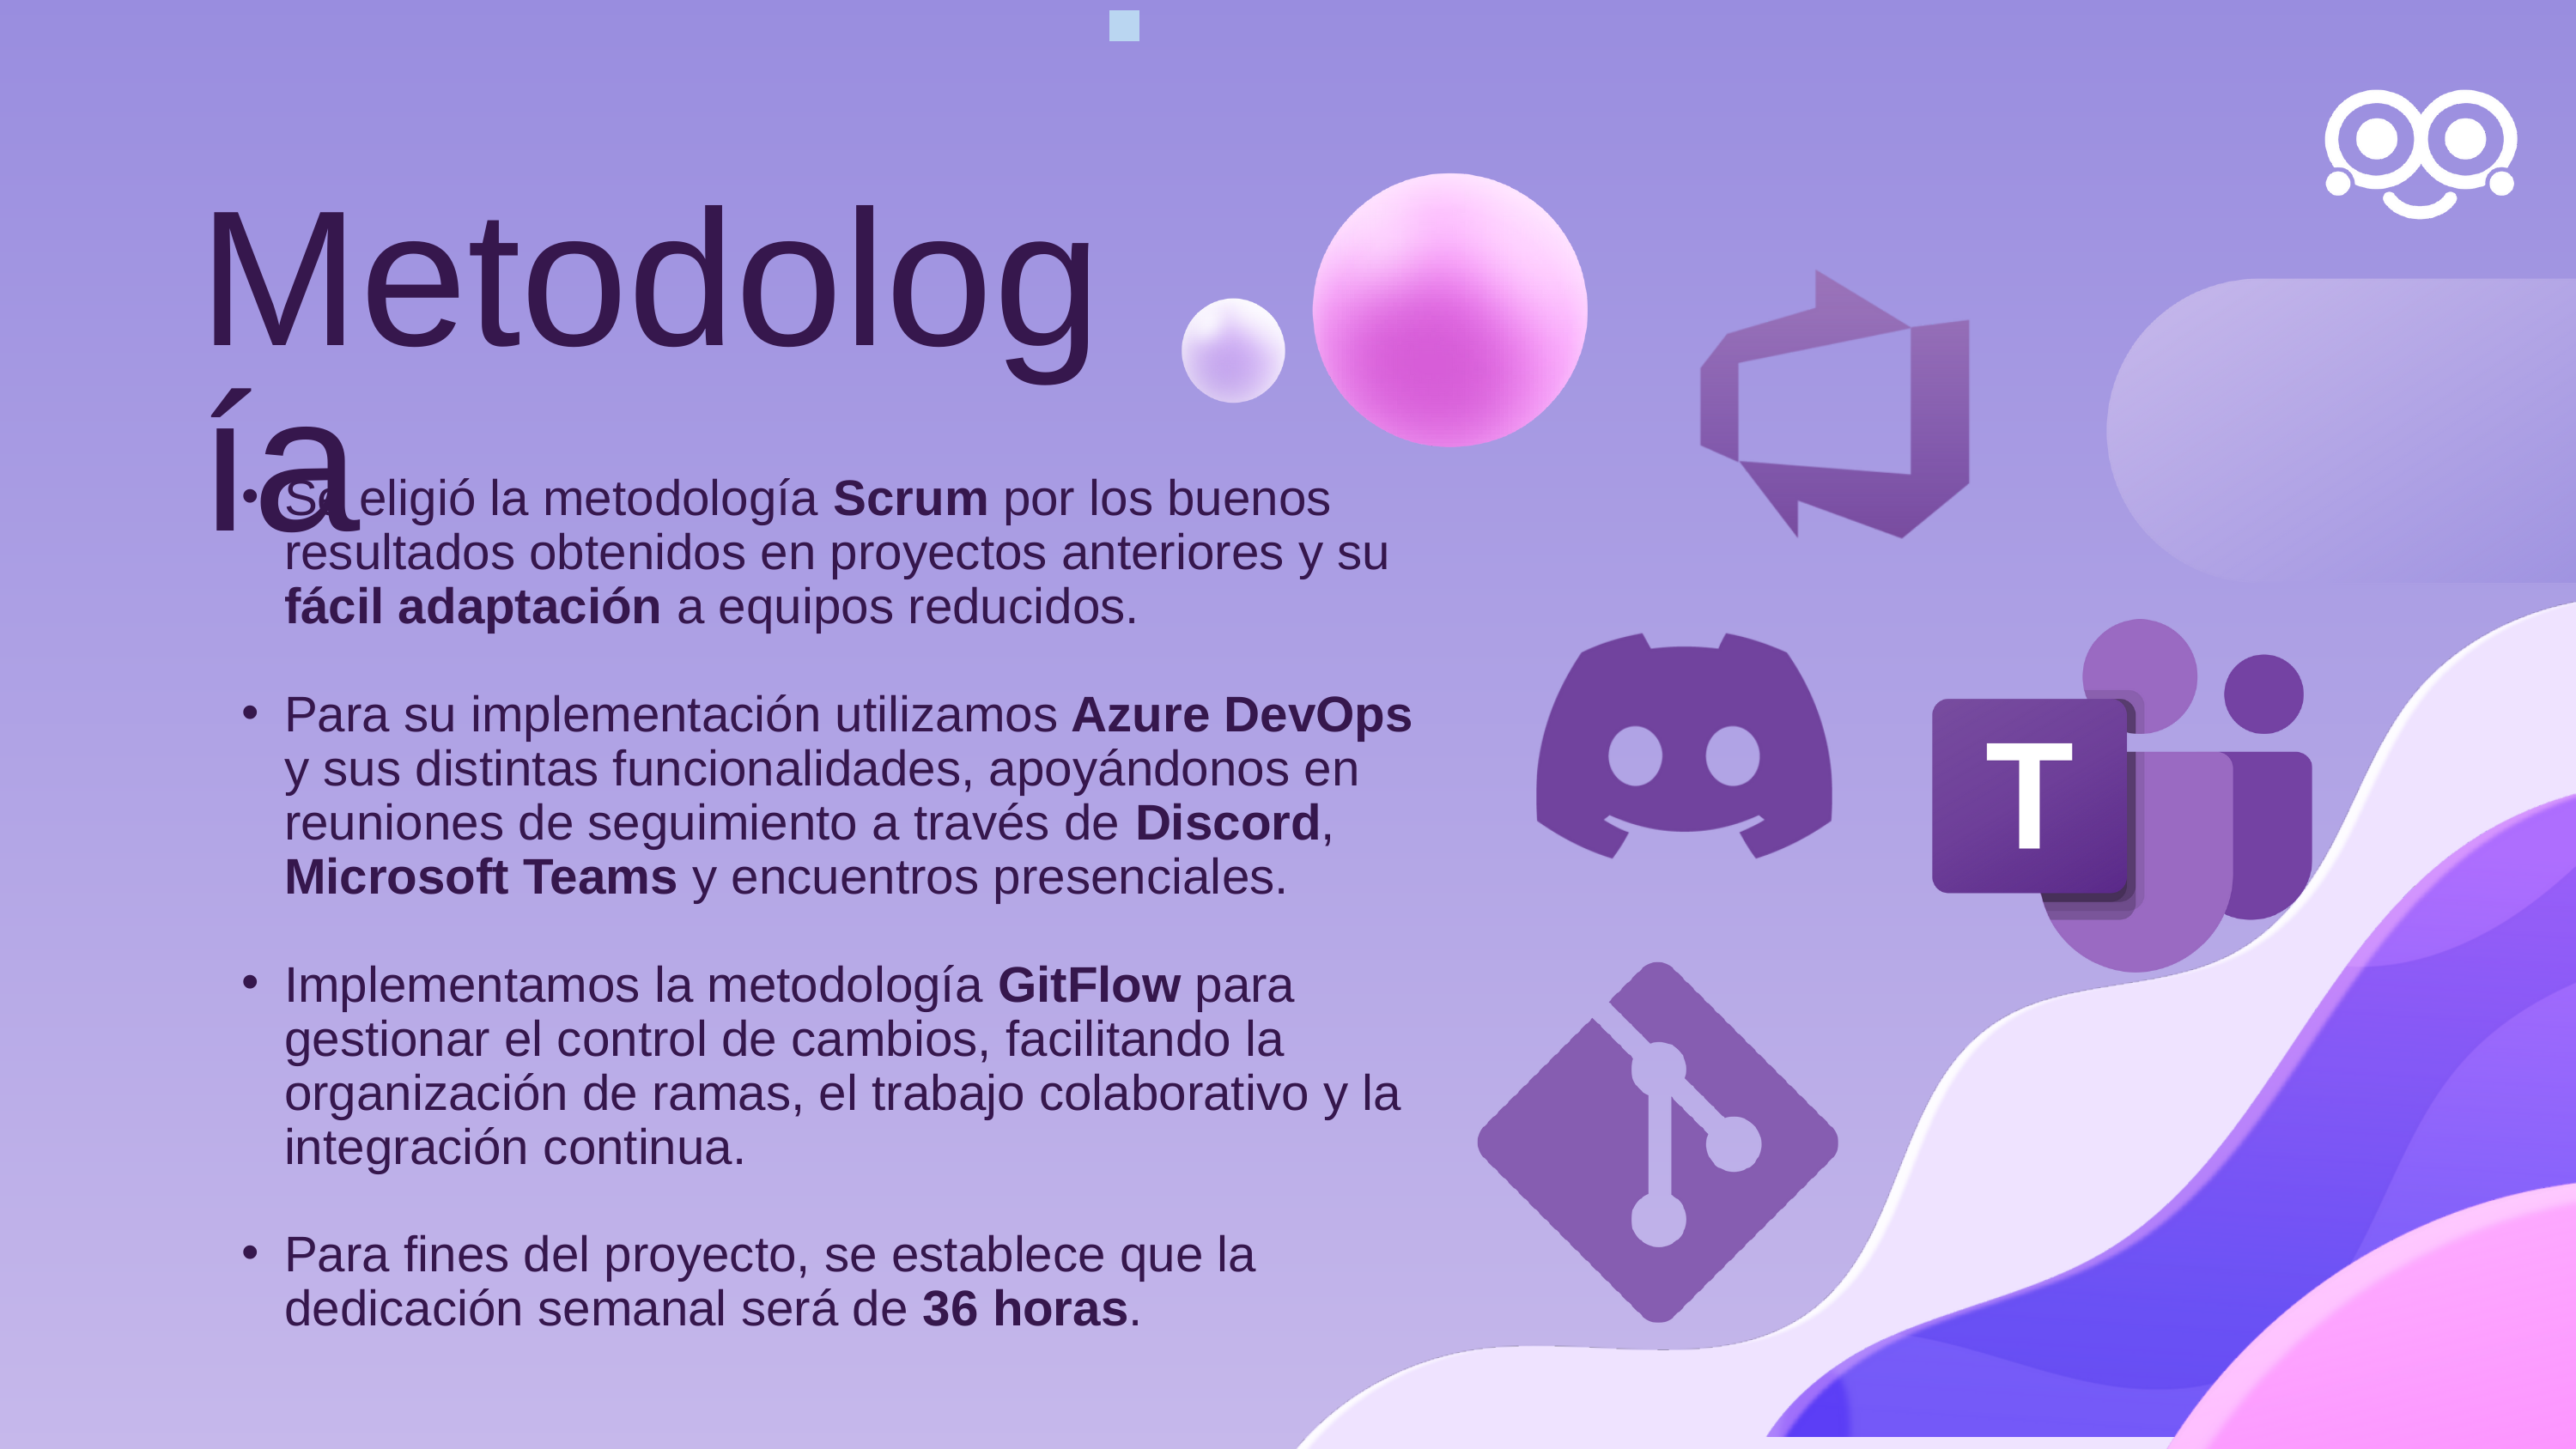

Metodología

Se eligió la metodología Scrum por los buenos resultados obtenidos en proyectos anteriores y su fácil adaptación a equipos reducidos.

Para su implementación utilizamos Azure DevOps y sus distintas funcionalidades, apoyándonos en reuniones de seguimiento a través de Discord, Microsoft Teams y encuentros presenciales.

Implementamos la metodología GitFlow para gestionar el control de cambios, facilitando la organización de ramas, el trabajo colaborativo y la integración continua.

Para fines del proyecto, se establece que la dedicación semanal será de 36 horas.